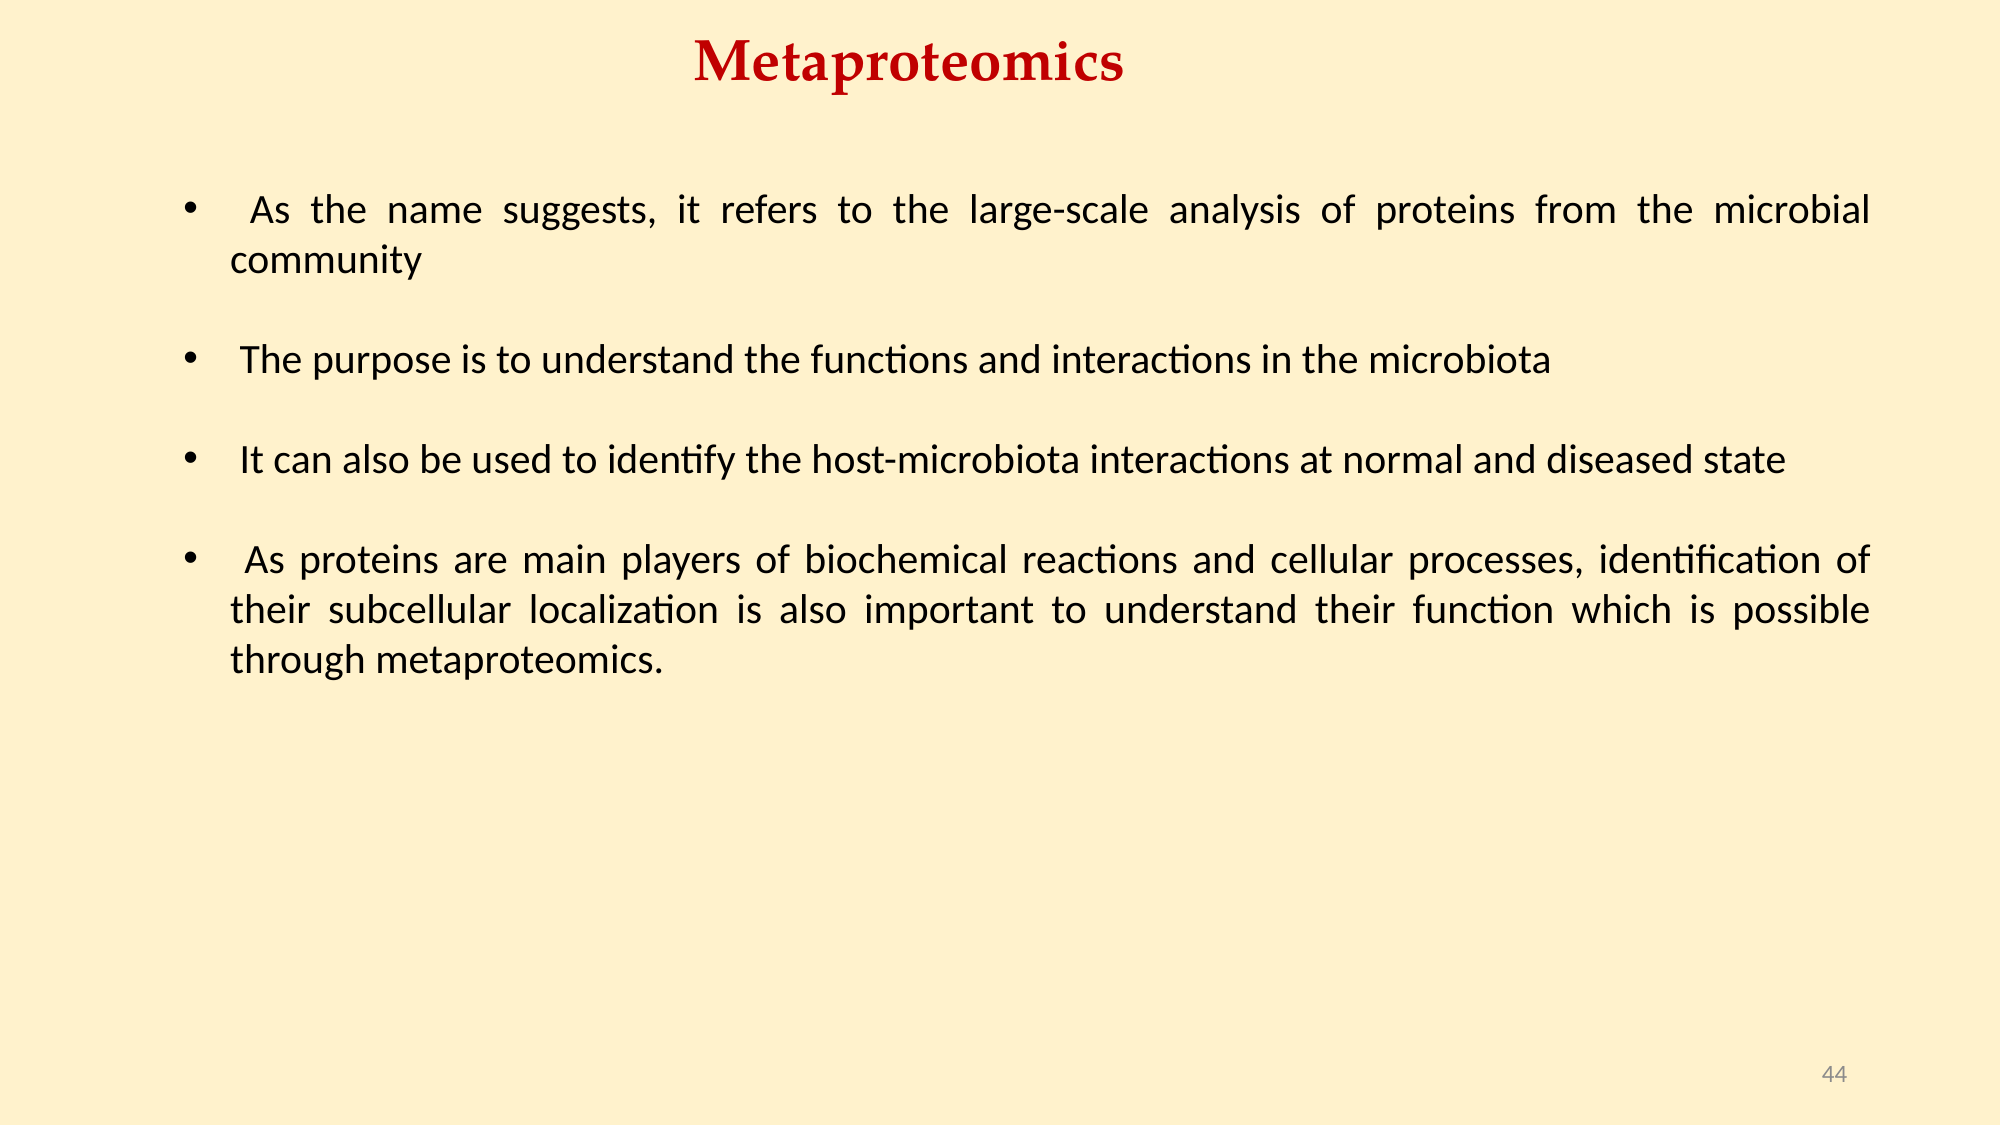

Metaproteomics
 As the name suggests, it refers to the large-scale analysis of proteins from the microbial community

 The purpose is to understand the functions and interactions in the microbiota

 It can also be used to identify the host-microbiota interactions at normal and diseased state

 As proteins are main players of biochemical reactions and cellular processes, identification of their subcellular localization is also important to understand their function which is possible through metaproteomics.

44